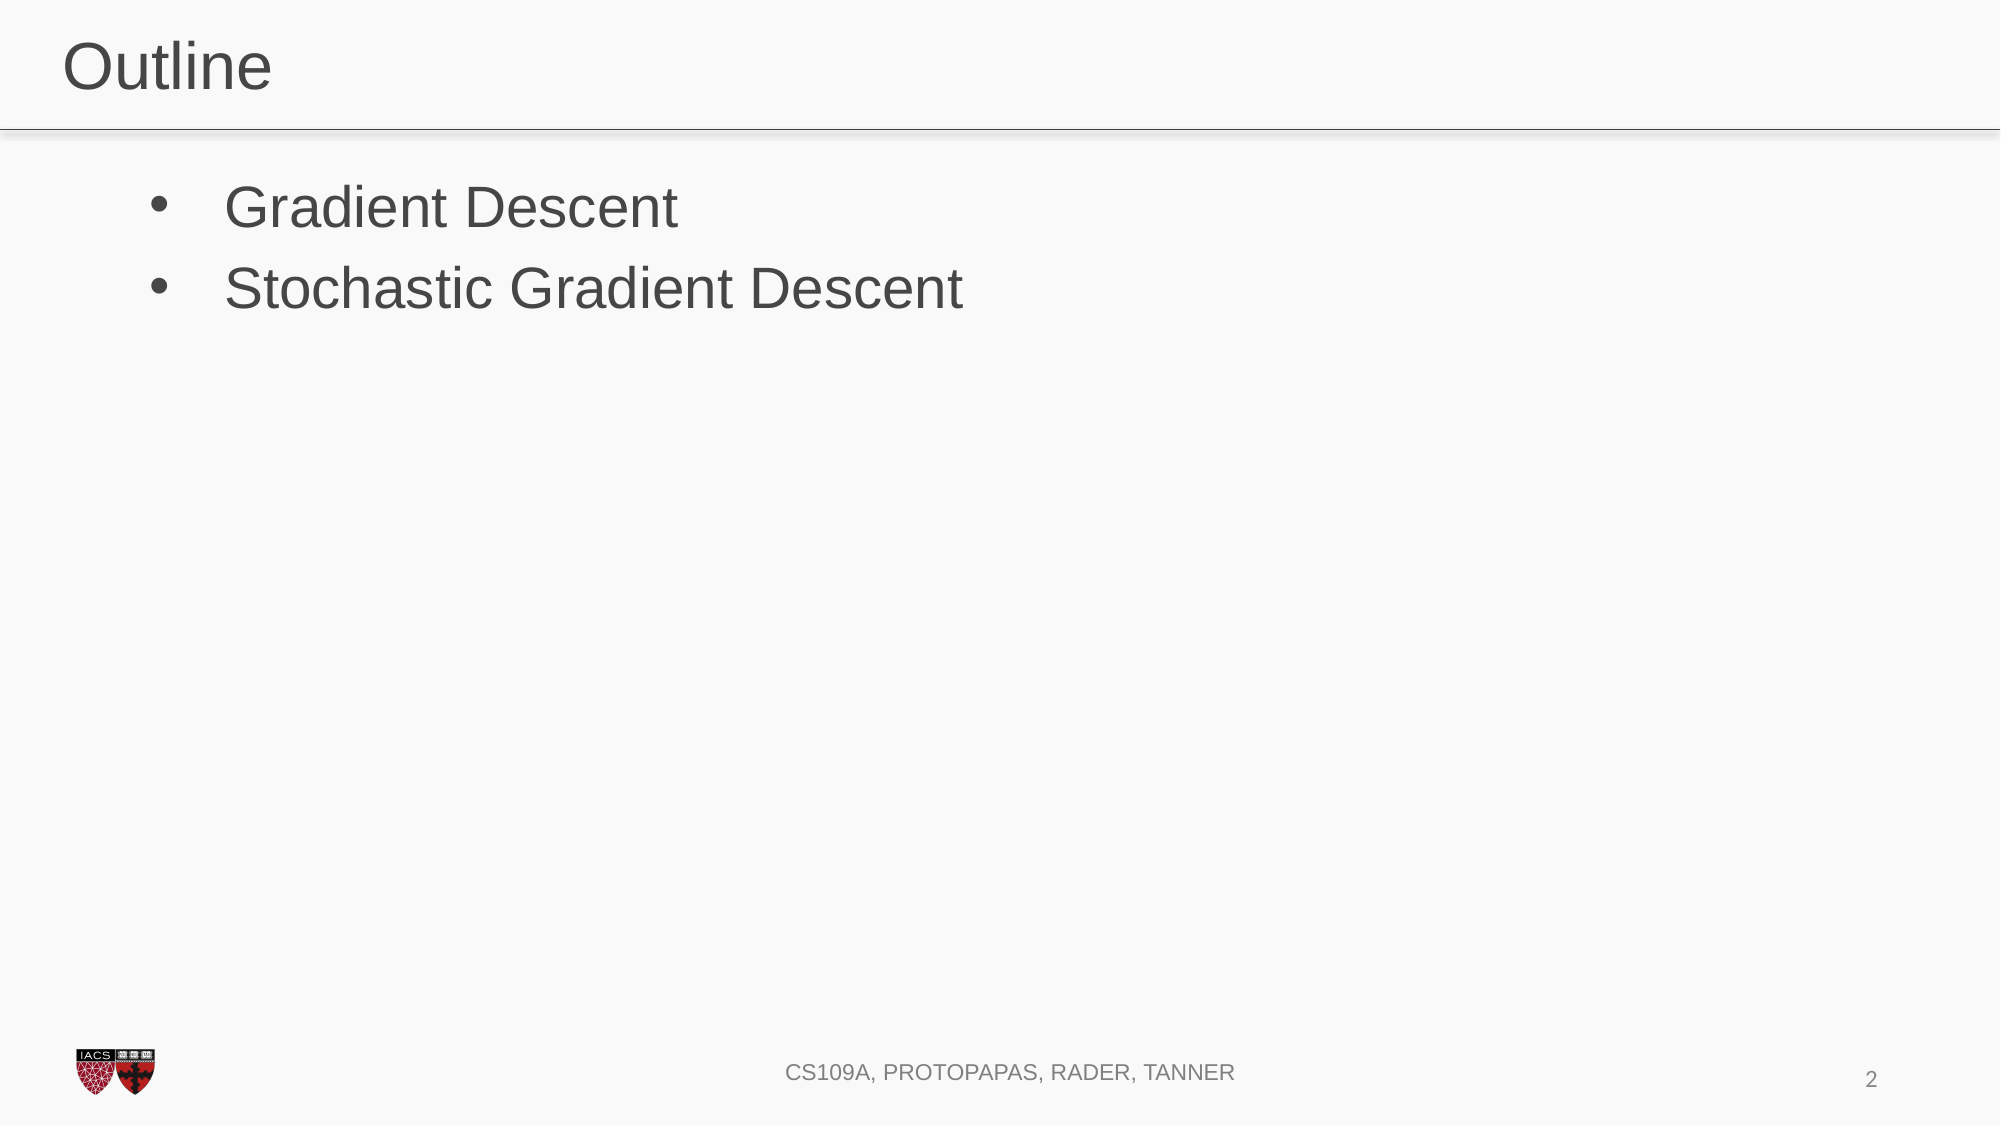

# Outline
Gradient Descent
Stochastic Gradient Descent